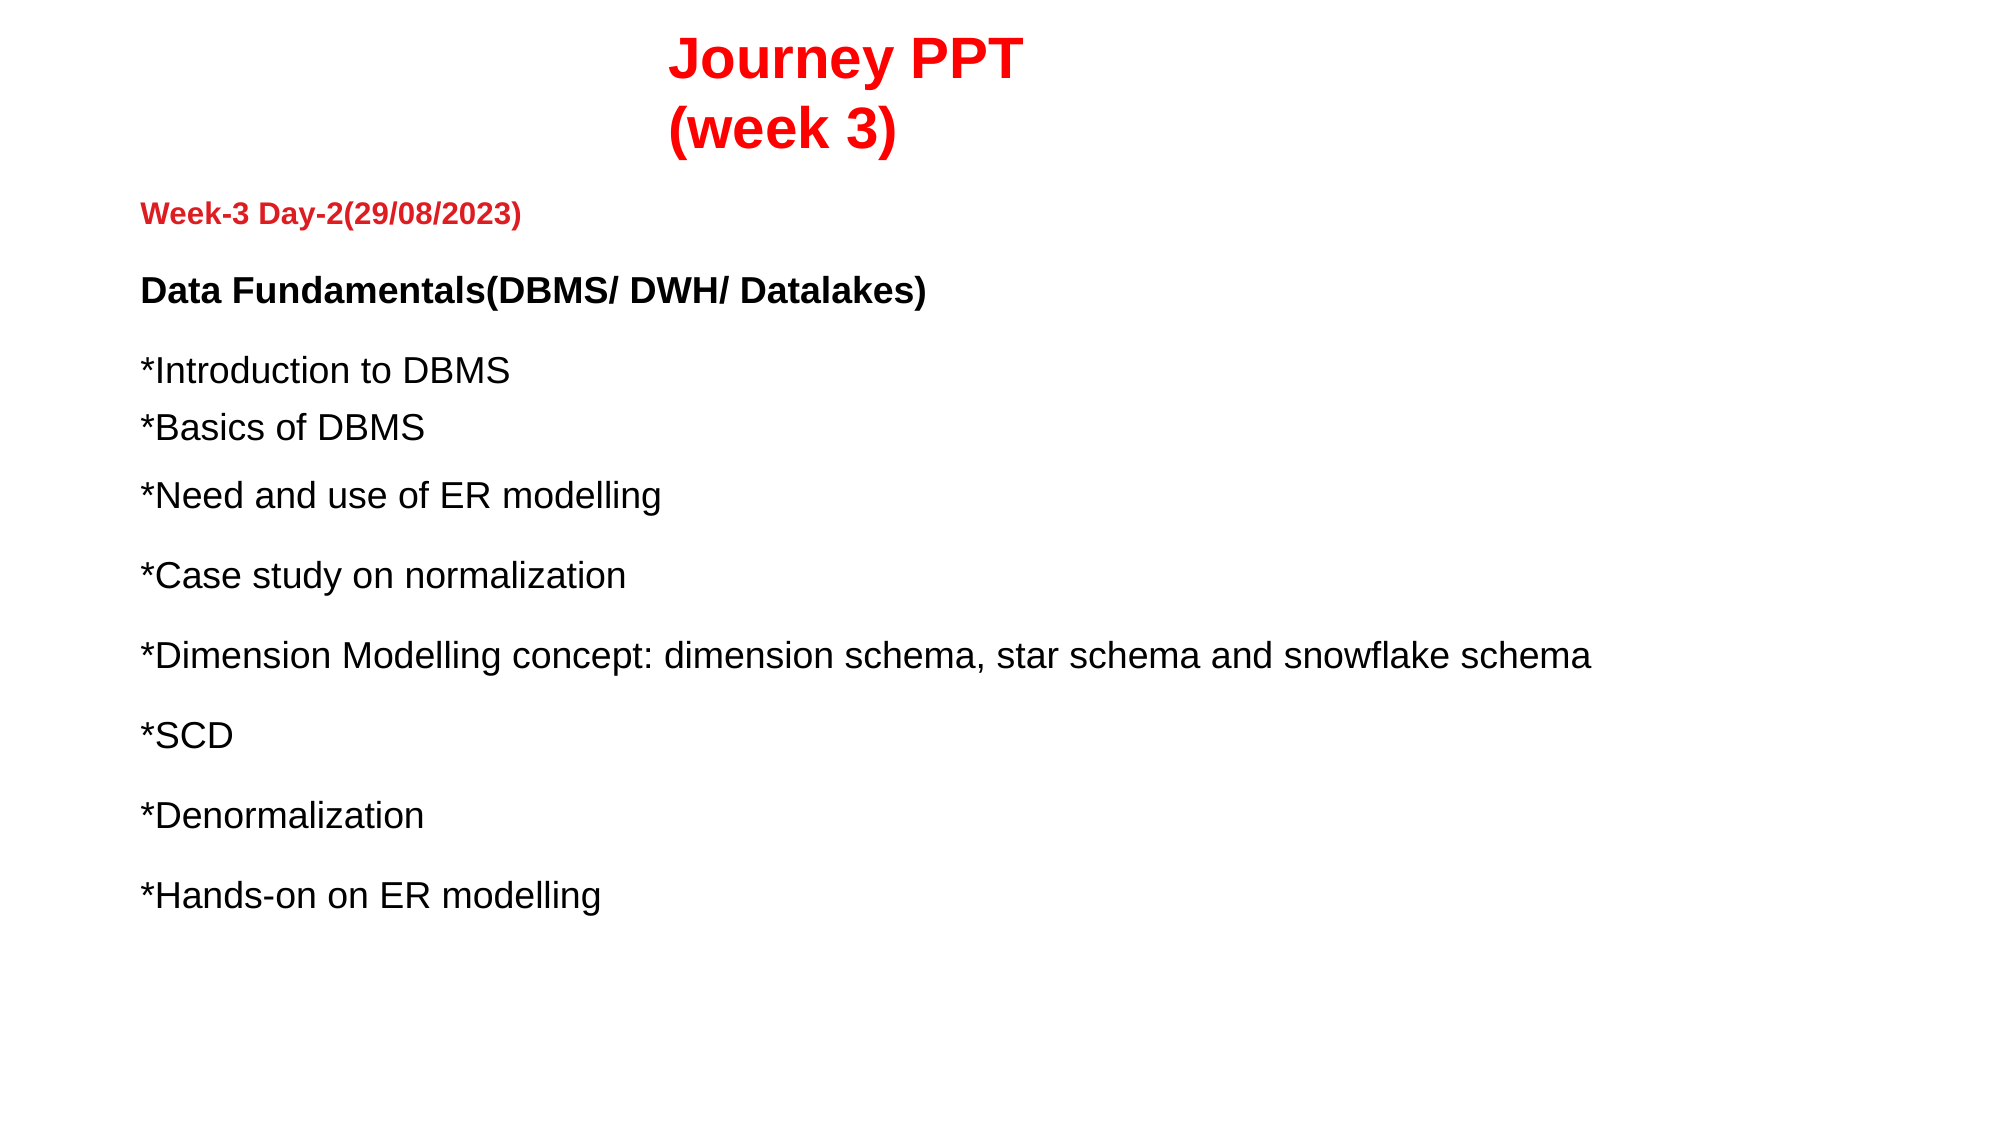

Journey PPT
(week 3)
Week-3 Day-2(29/08/2023)
Data Fundamentals(DBMS/ DWH/ Datalakes)
*Introduction to DBMS
*Basics of DBMS
*Need and use of ER modelling
*Case study on normalization
*Dimension Modelling concept: dimension schema, star schema and snowflake schema
*SCD
*Denormalization
*Hands-on on ER modelling